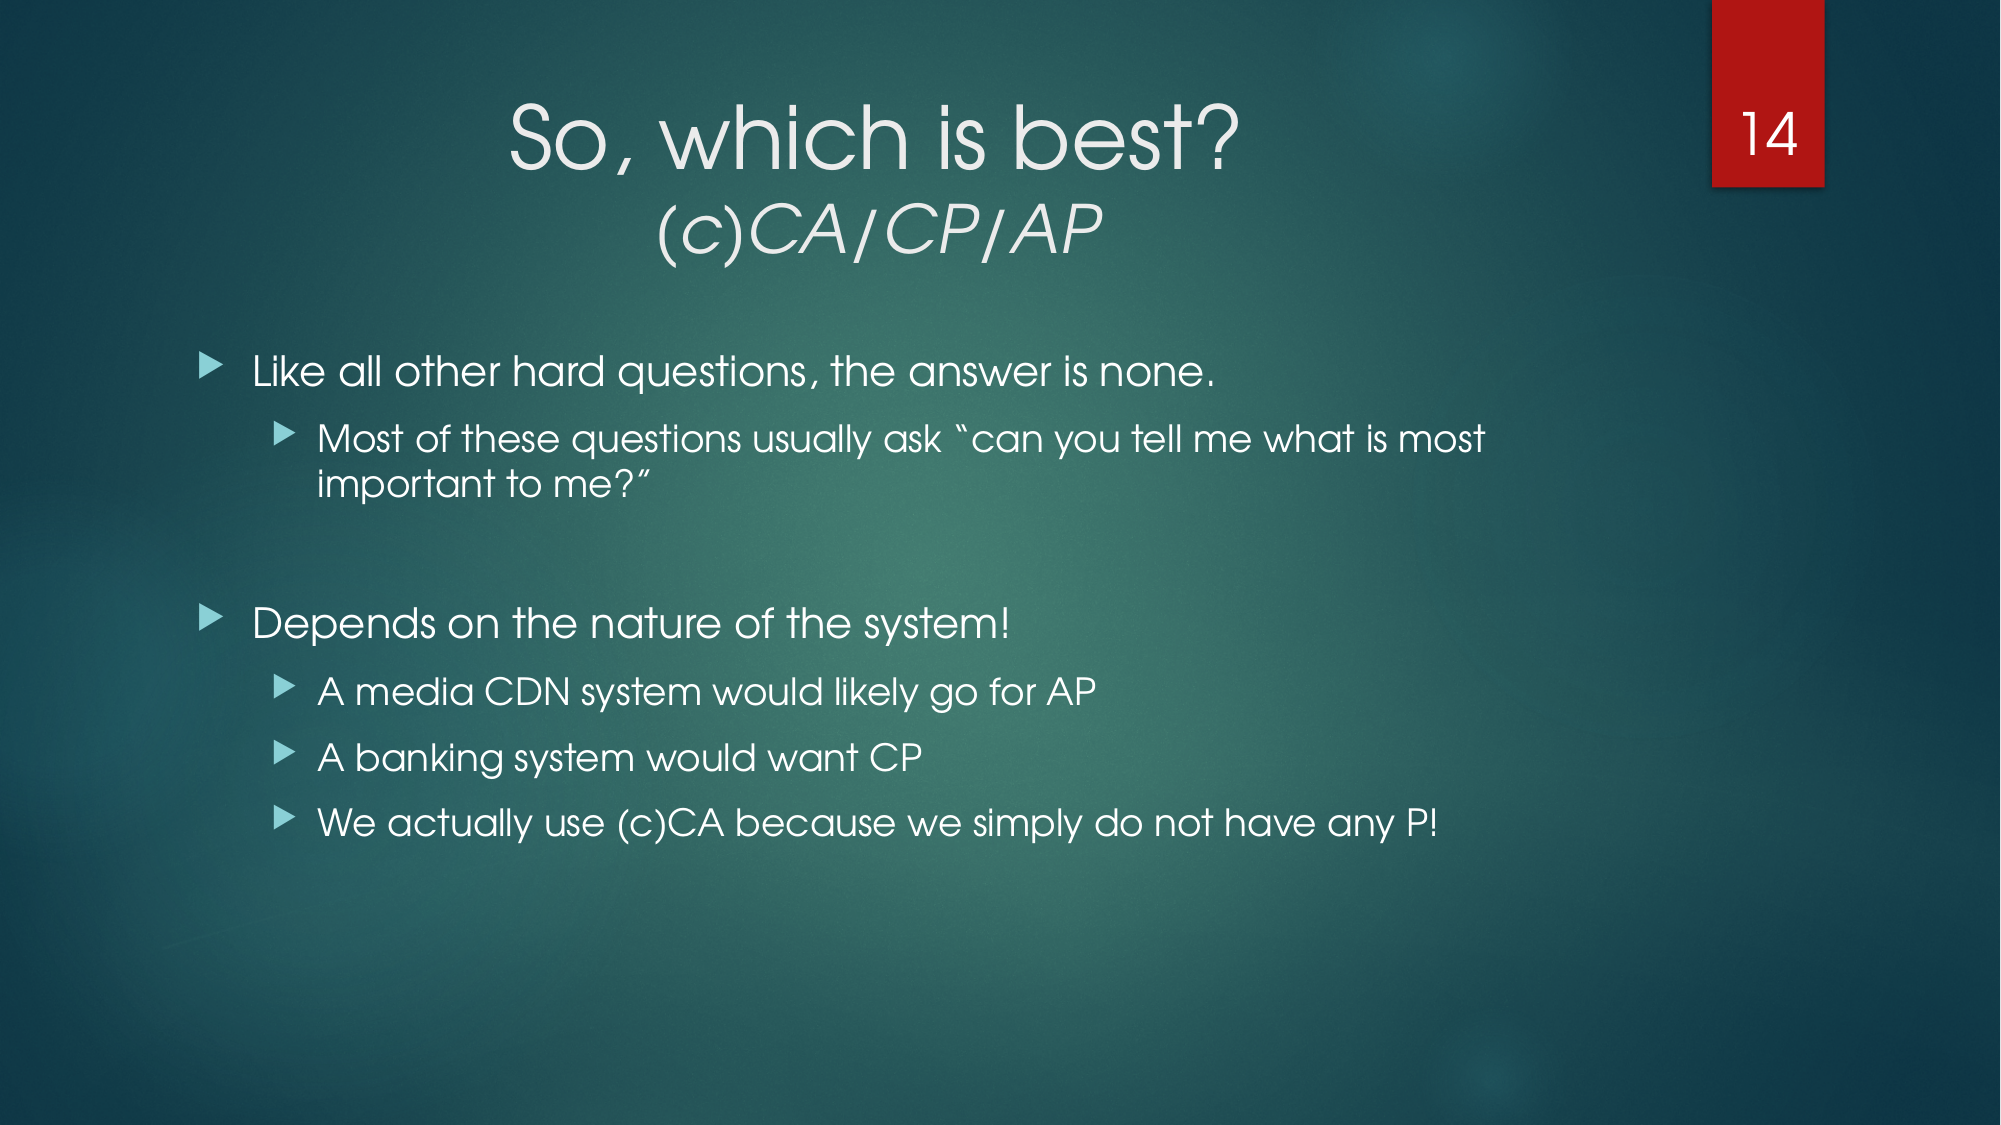

14
# So, which is best? (c)CA/CP/AP
Like all other hard questions, the answer is none.
Most of these questions usually ask “can you tell me what is most important to me?”

Depends on the nature of the system!
A media CDN system would likely go for AP
A banking system would want CP
We actually use (c)CA because we simply do not have any P!